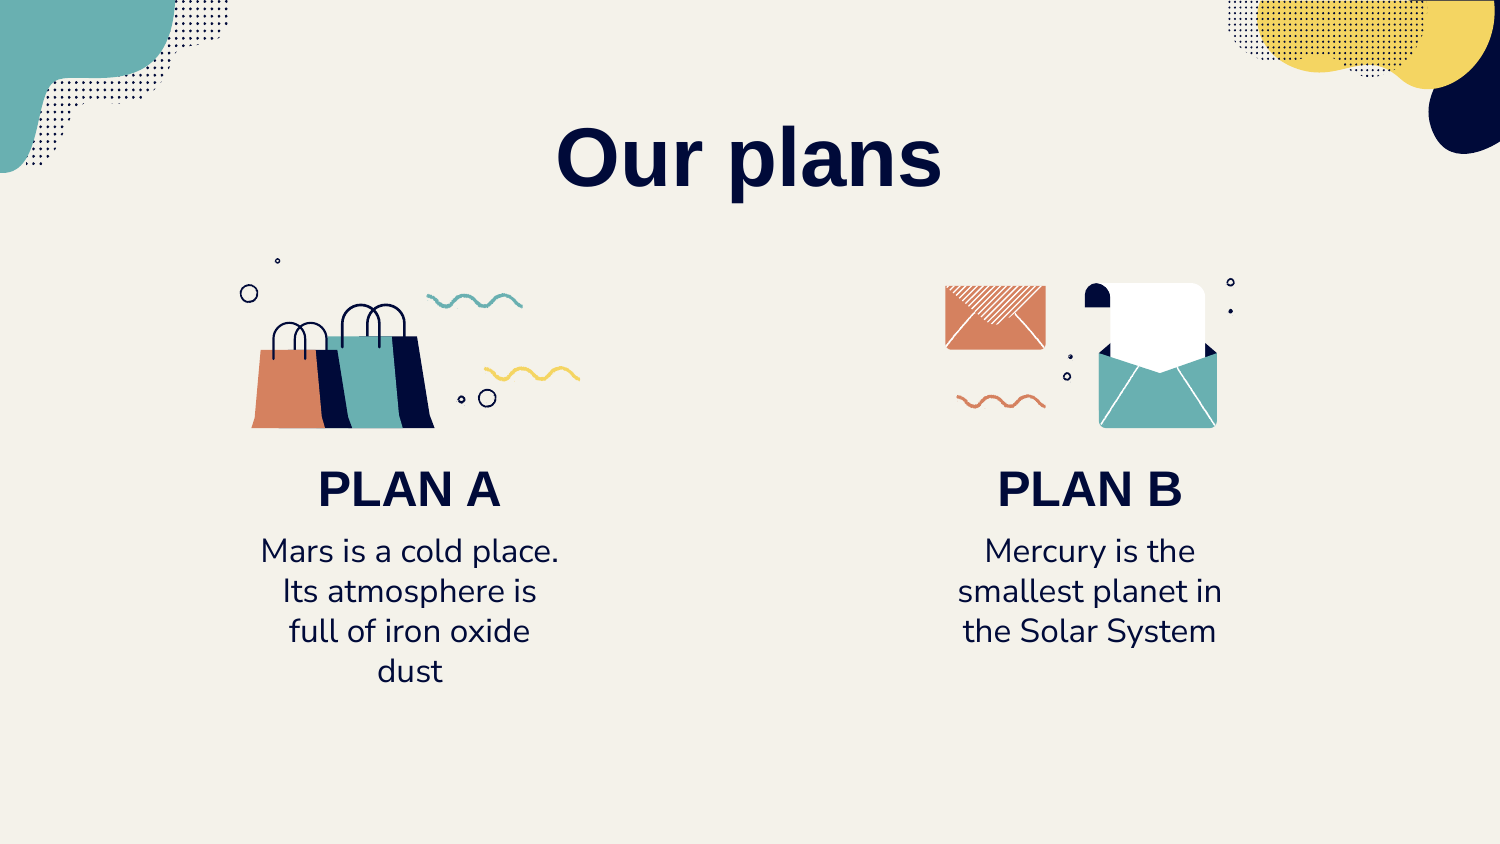

# Our plans

PLAN A
PLAN B
Mars is a cold place. Its atmosphere is full of iron oxide dust
Mercury is the smallest planet in the Solar System